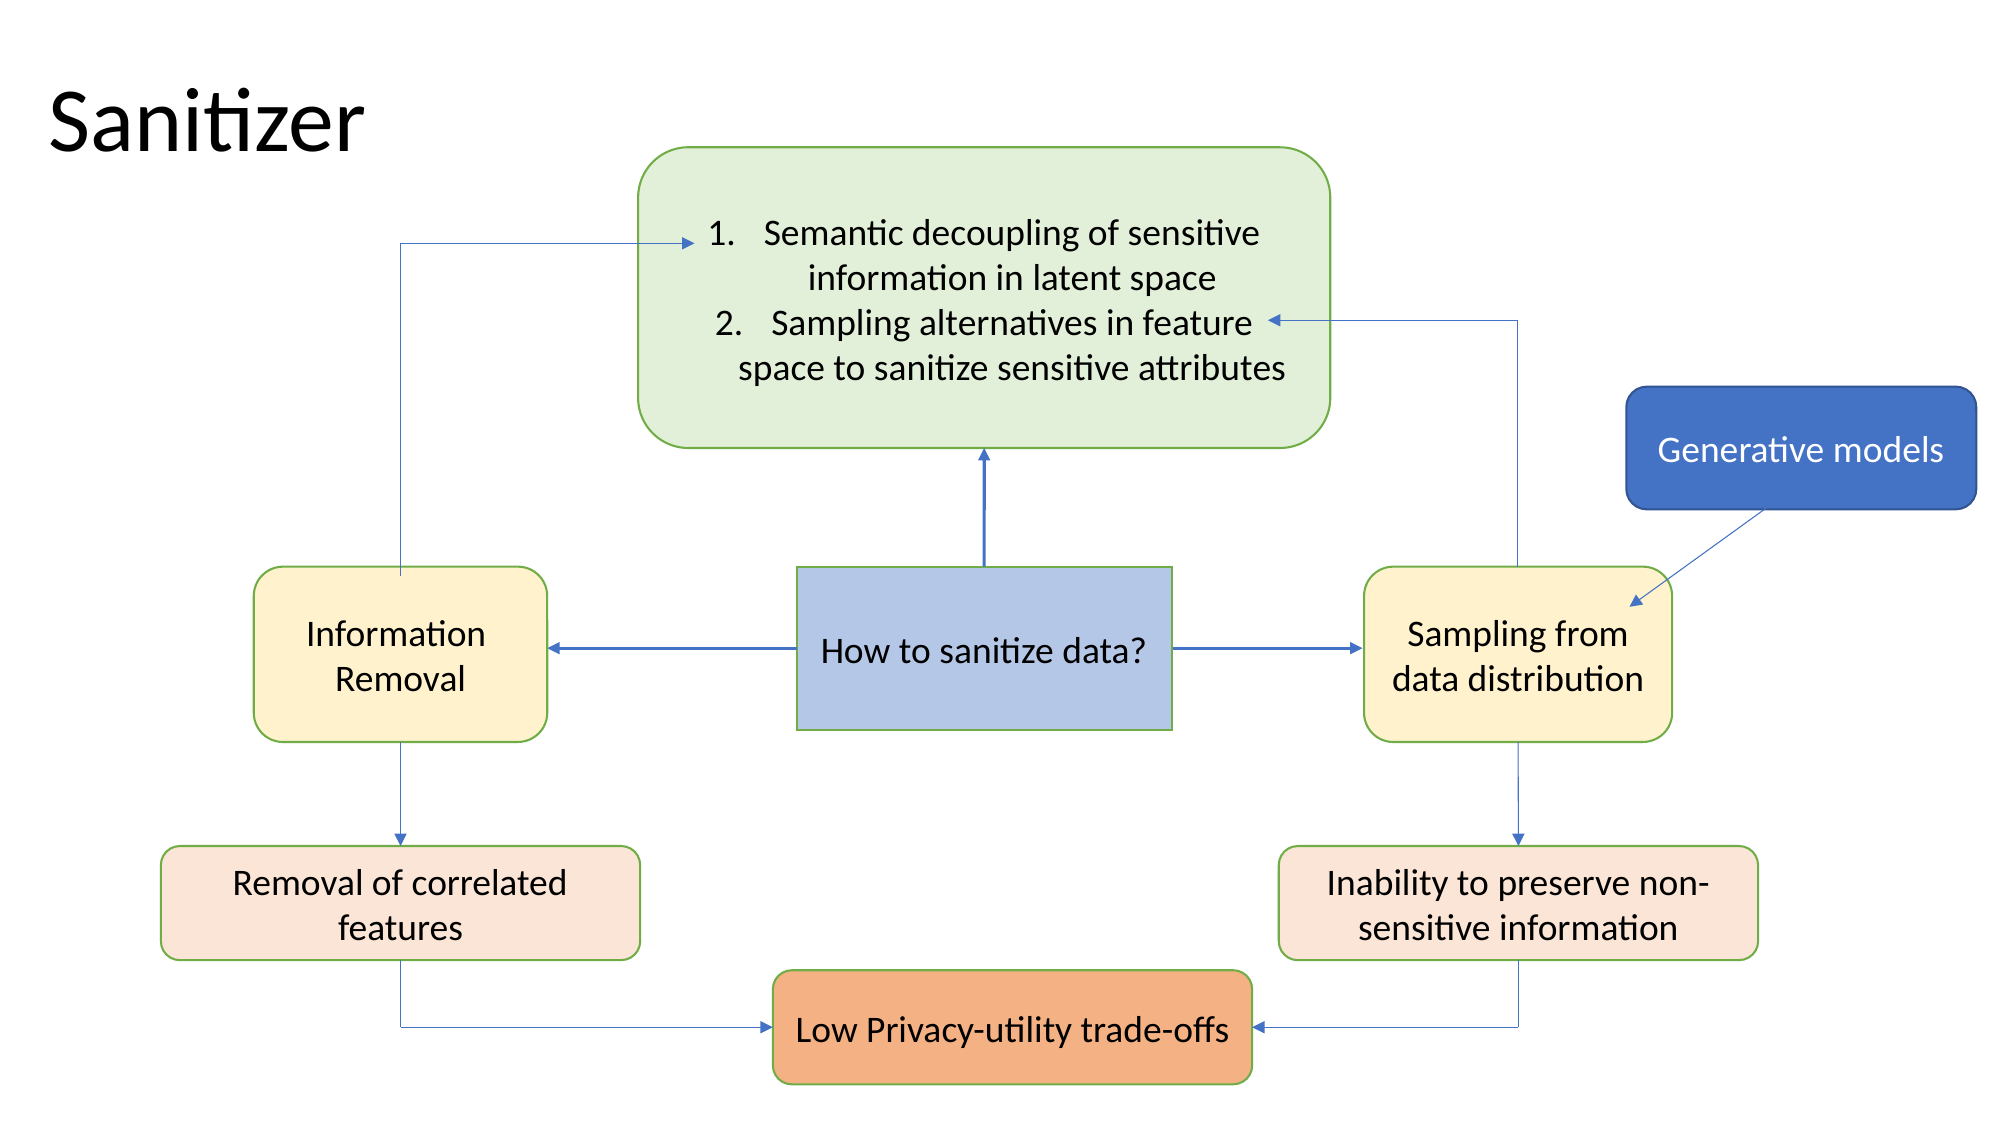

# Sanitizer
Semantic decoupling of sensitive information in latent space
Sampling alternatives in feature space to sanitize sensitive attributes
Generative models
How to sanitize data?
Information
Removal

Sampling from data distribution

Removal of correlated features
Inability to preserve non-sensitive information
Low Privacy-utility trade-offs